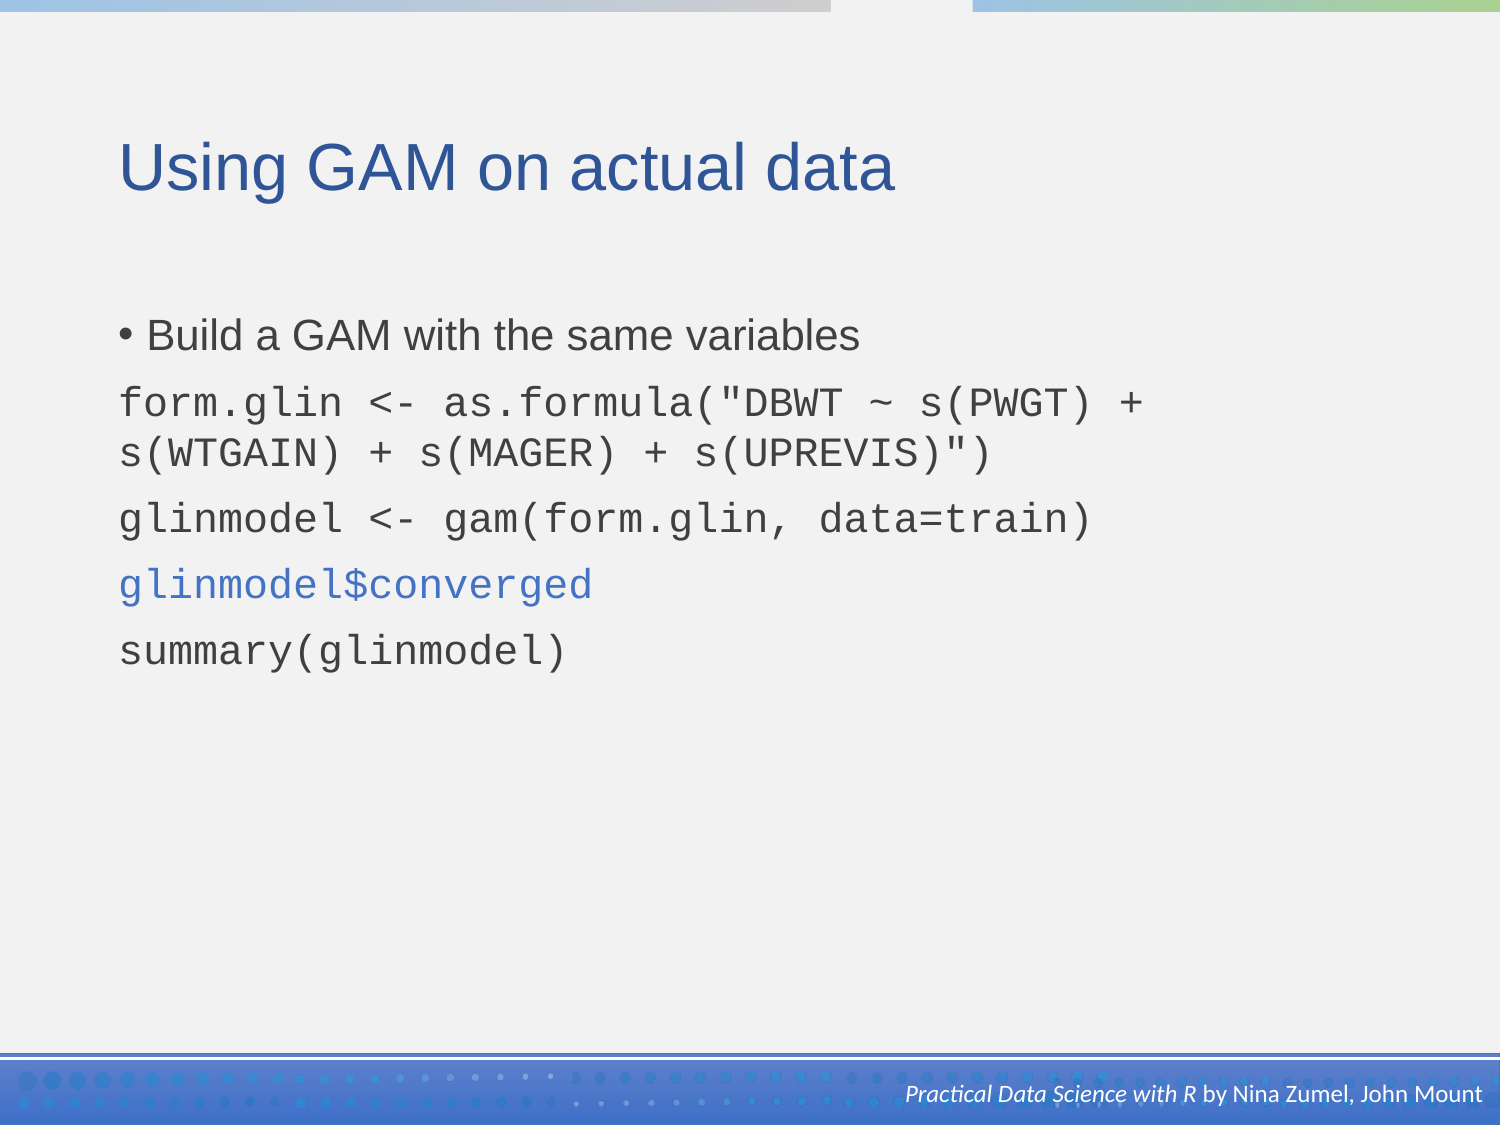

# Using GAM on actual data
Build a GAM with the same variables
form.glin <- as.formula("DBWT ~ s(PWGT) + s(WTGAIN) + s(MAGER) + s(UPREVIS)")
glinmodel <- gam(form.glin, data=train)
glinmodel$converged
summary(glinmodel)
Practical Data Science with R by Nina Zumel, John Mount